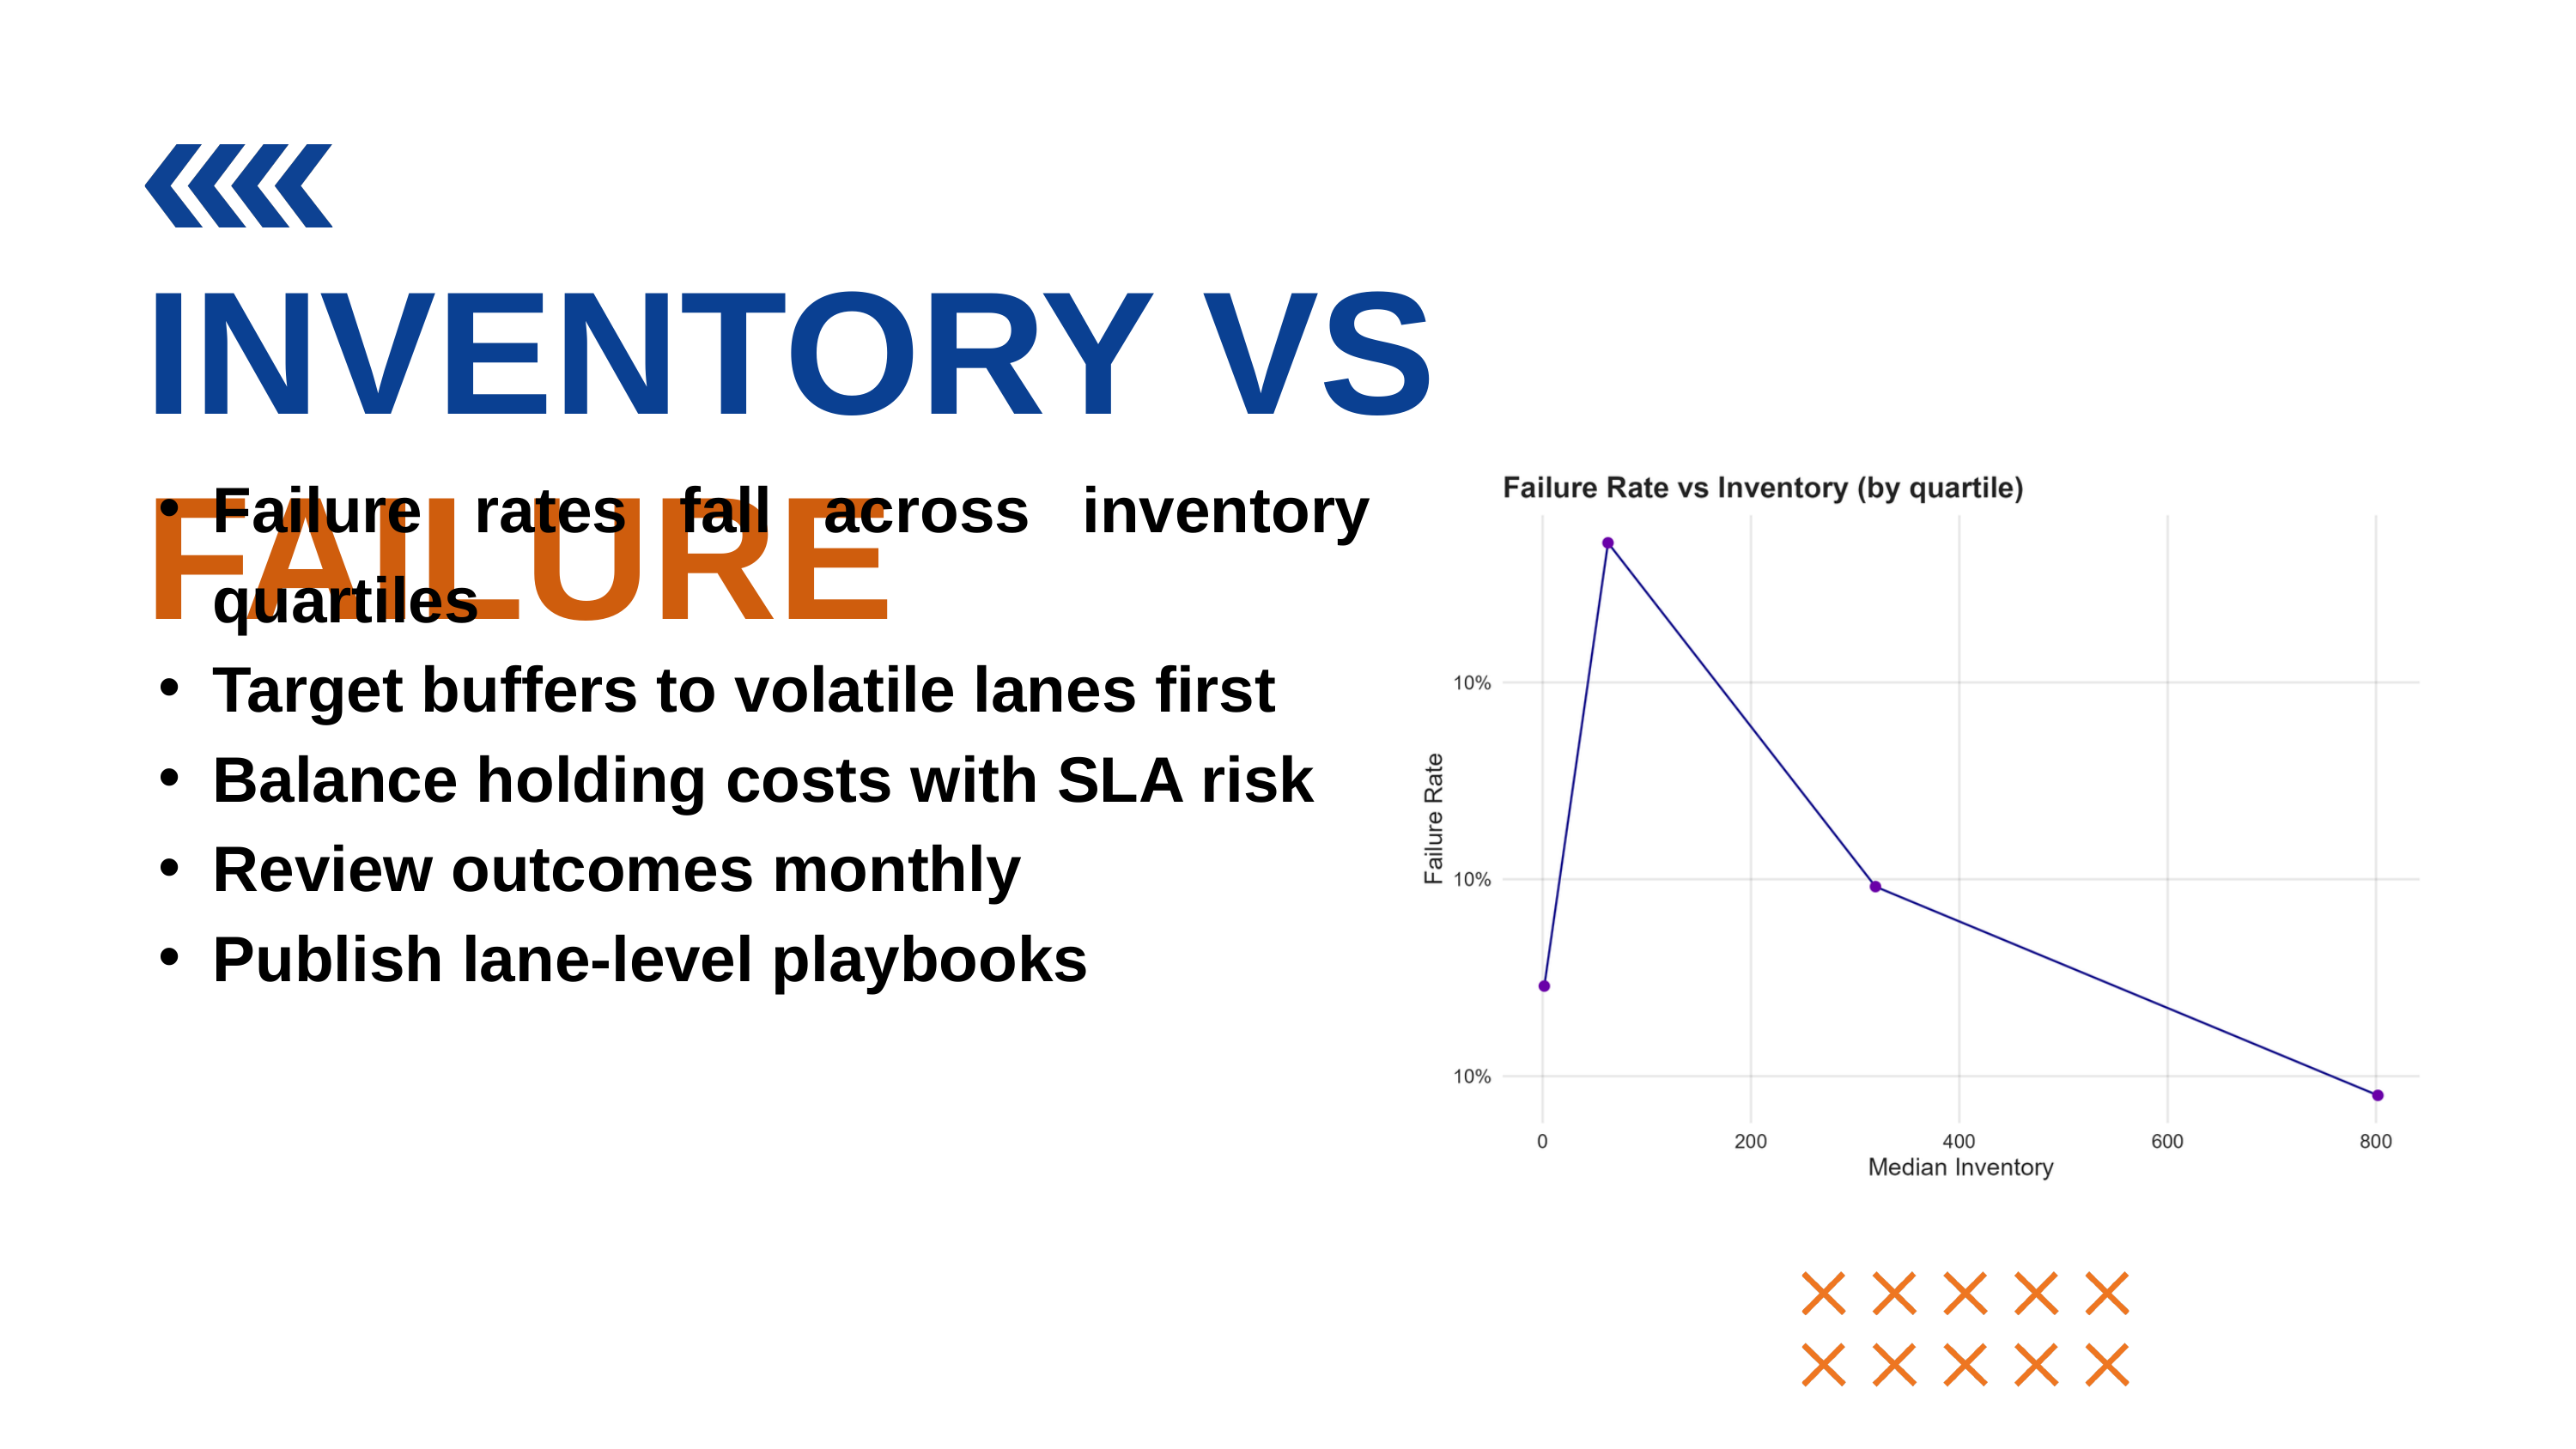

INVENTORY VS FAILURE
Failure rates fall across inventory quartiles
Target buffers to volatile lanes first
Balance holding costs with SLA risk
Review outcomes monthly
Publish lane-level playbooks